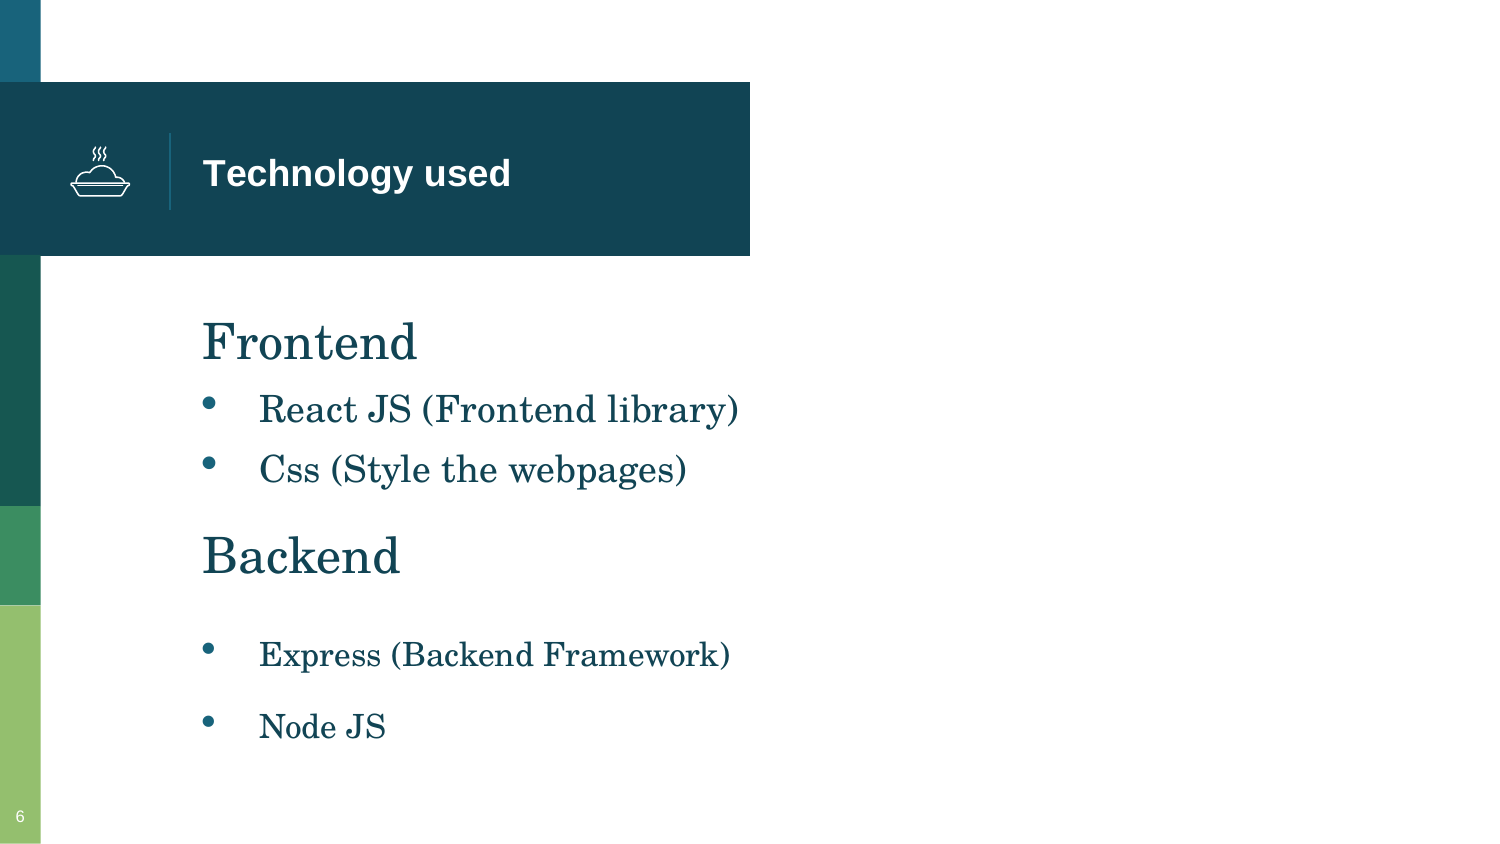

# Technology used

Frontend
React JS (Frontend library)
Css (Style the webpages)
Backend
Express (Backend Framework)
Node JS

6